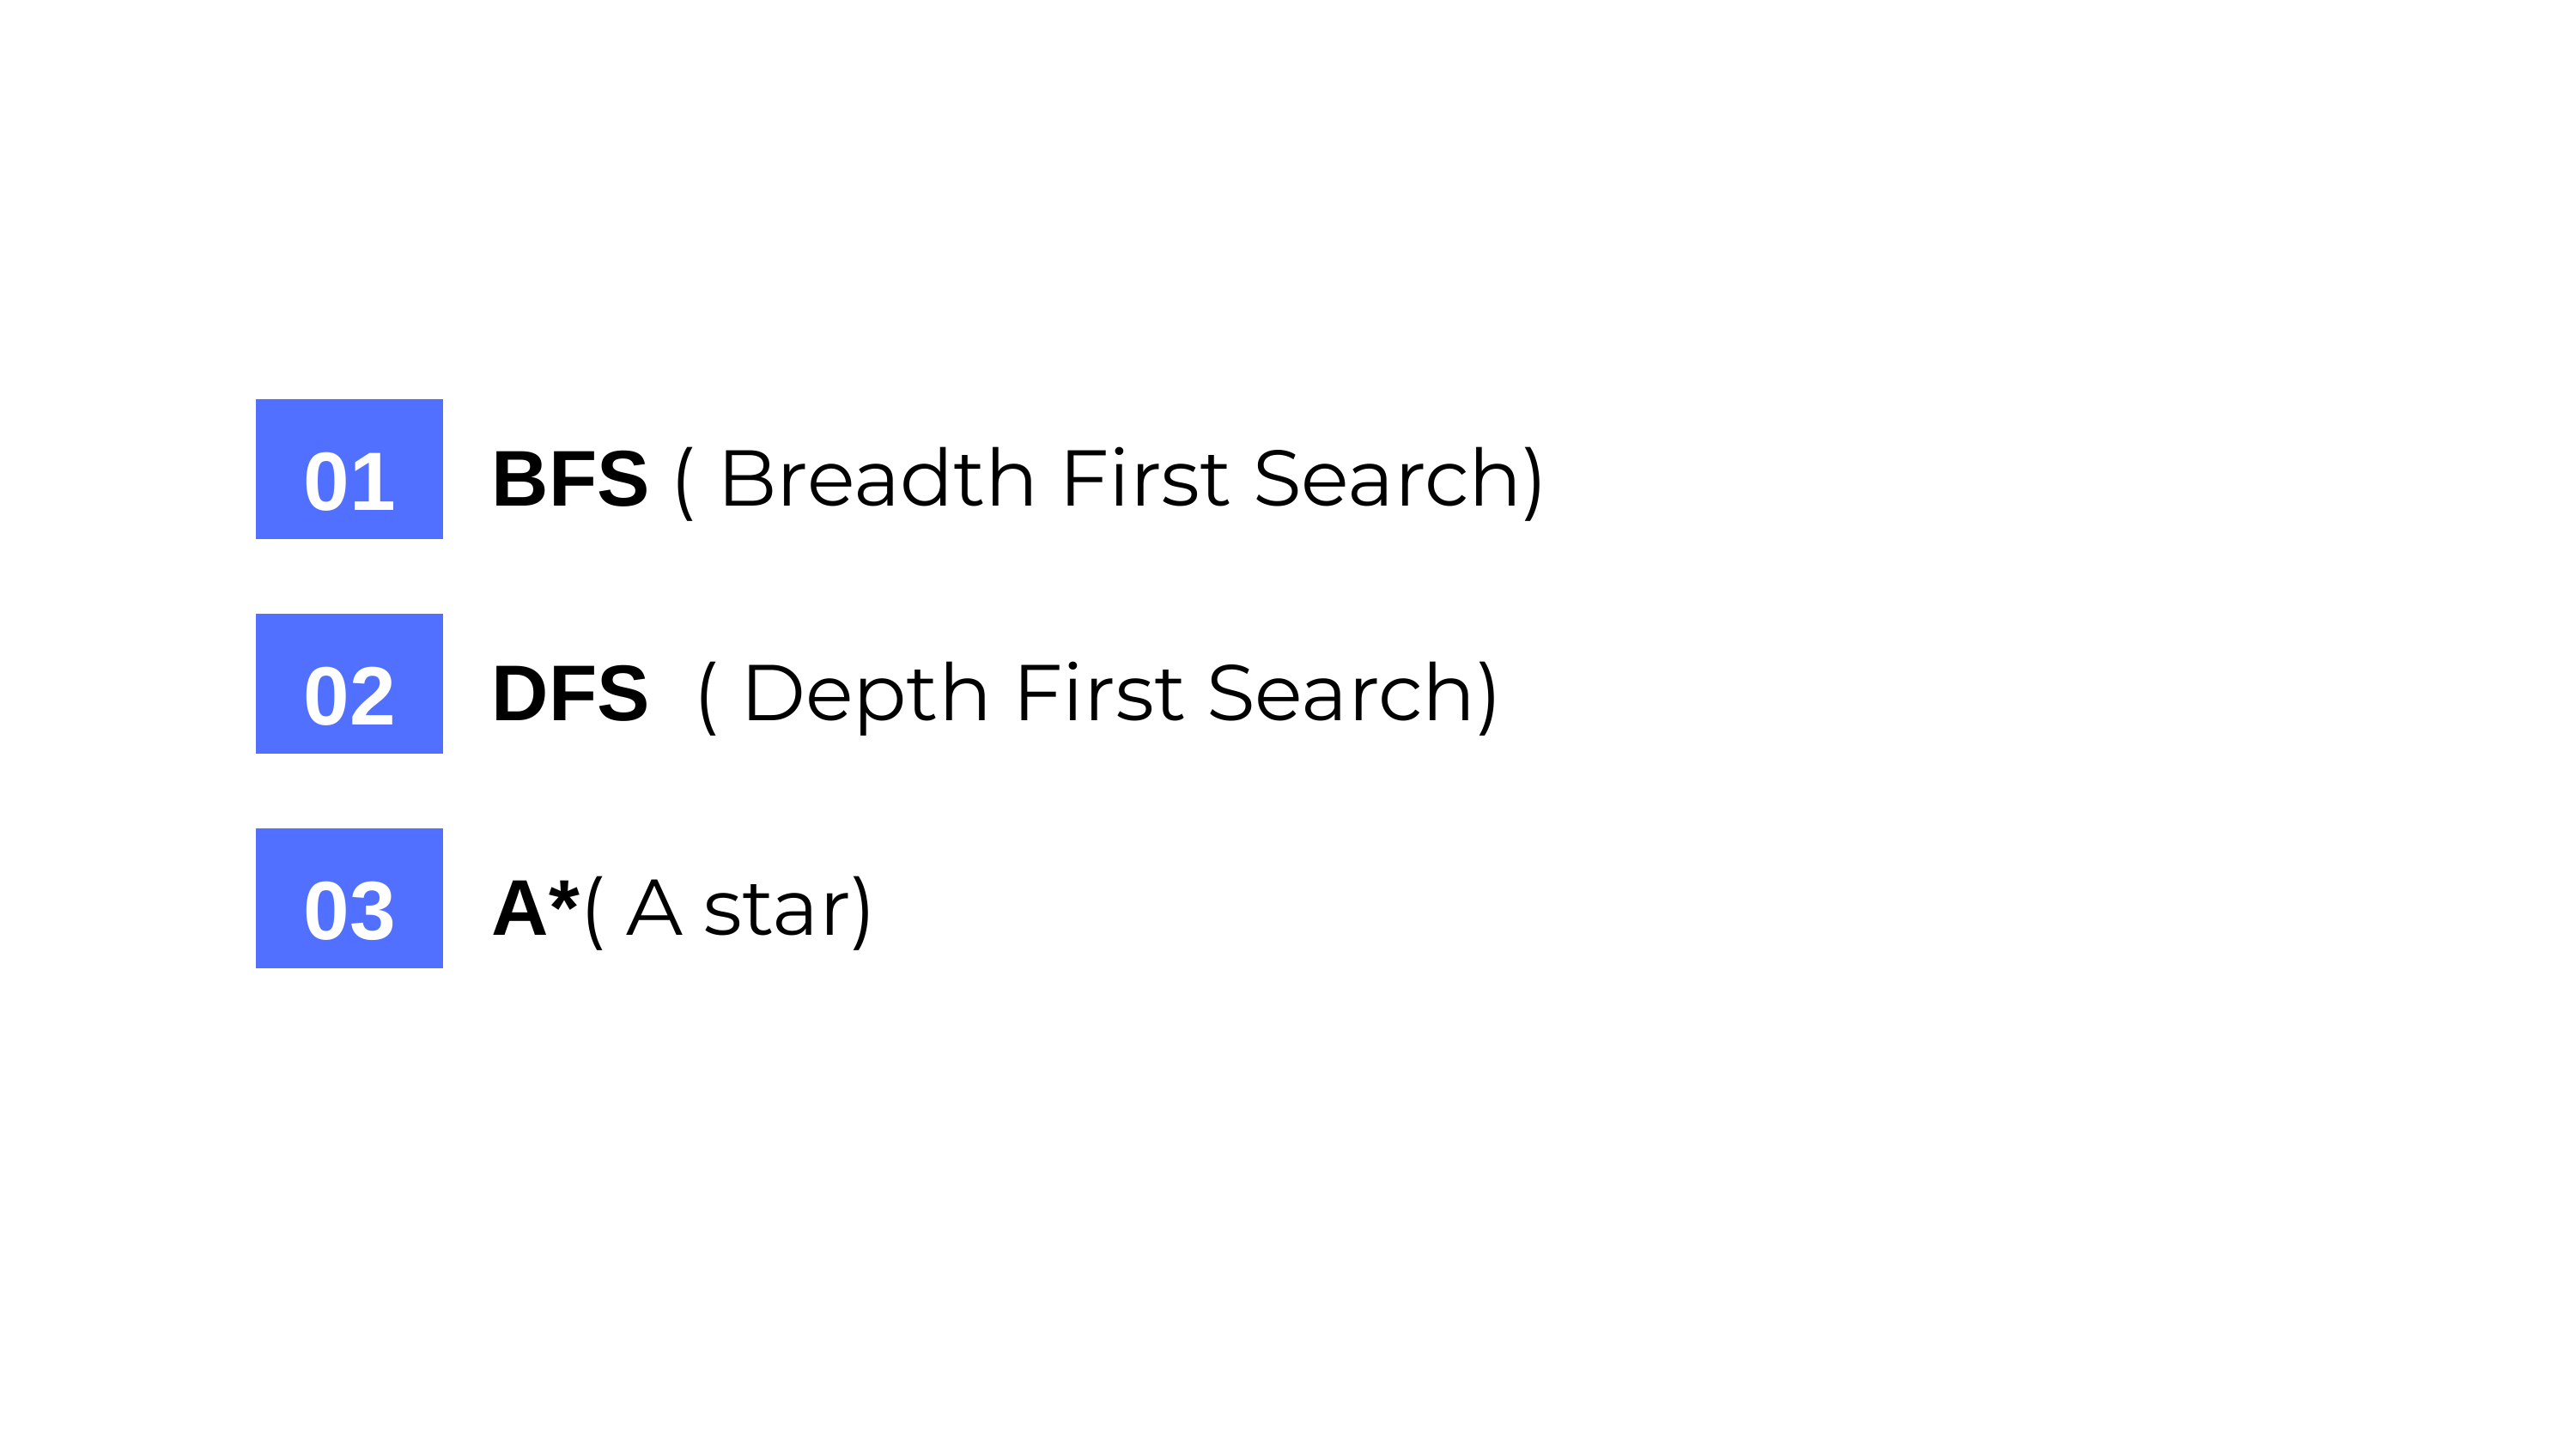

01
BFS ( Breadth First Search)

02
DFS  ( Depth First Search)

03
A*( A star)